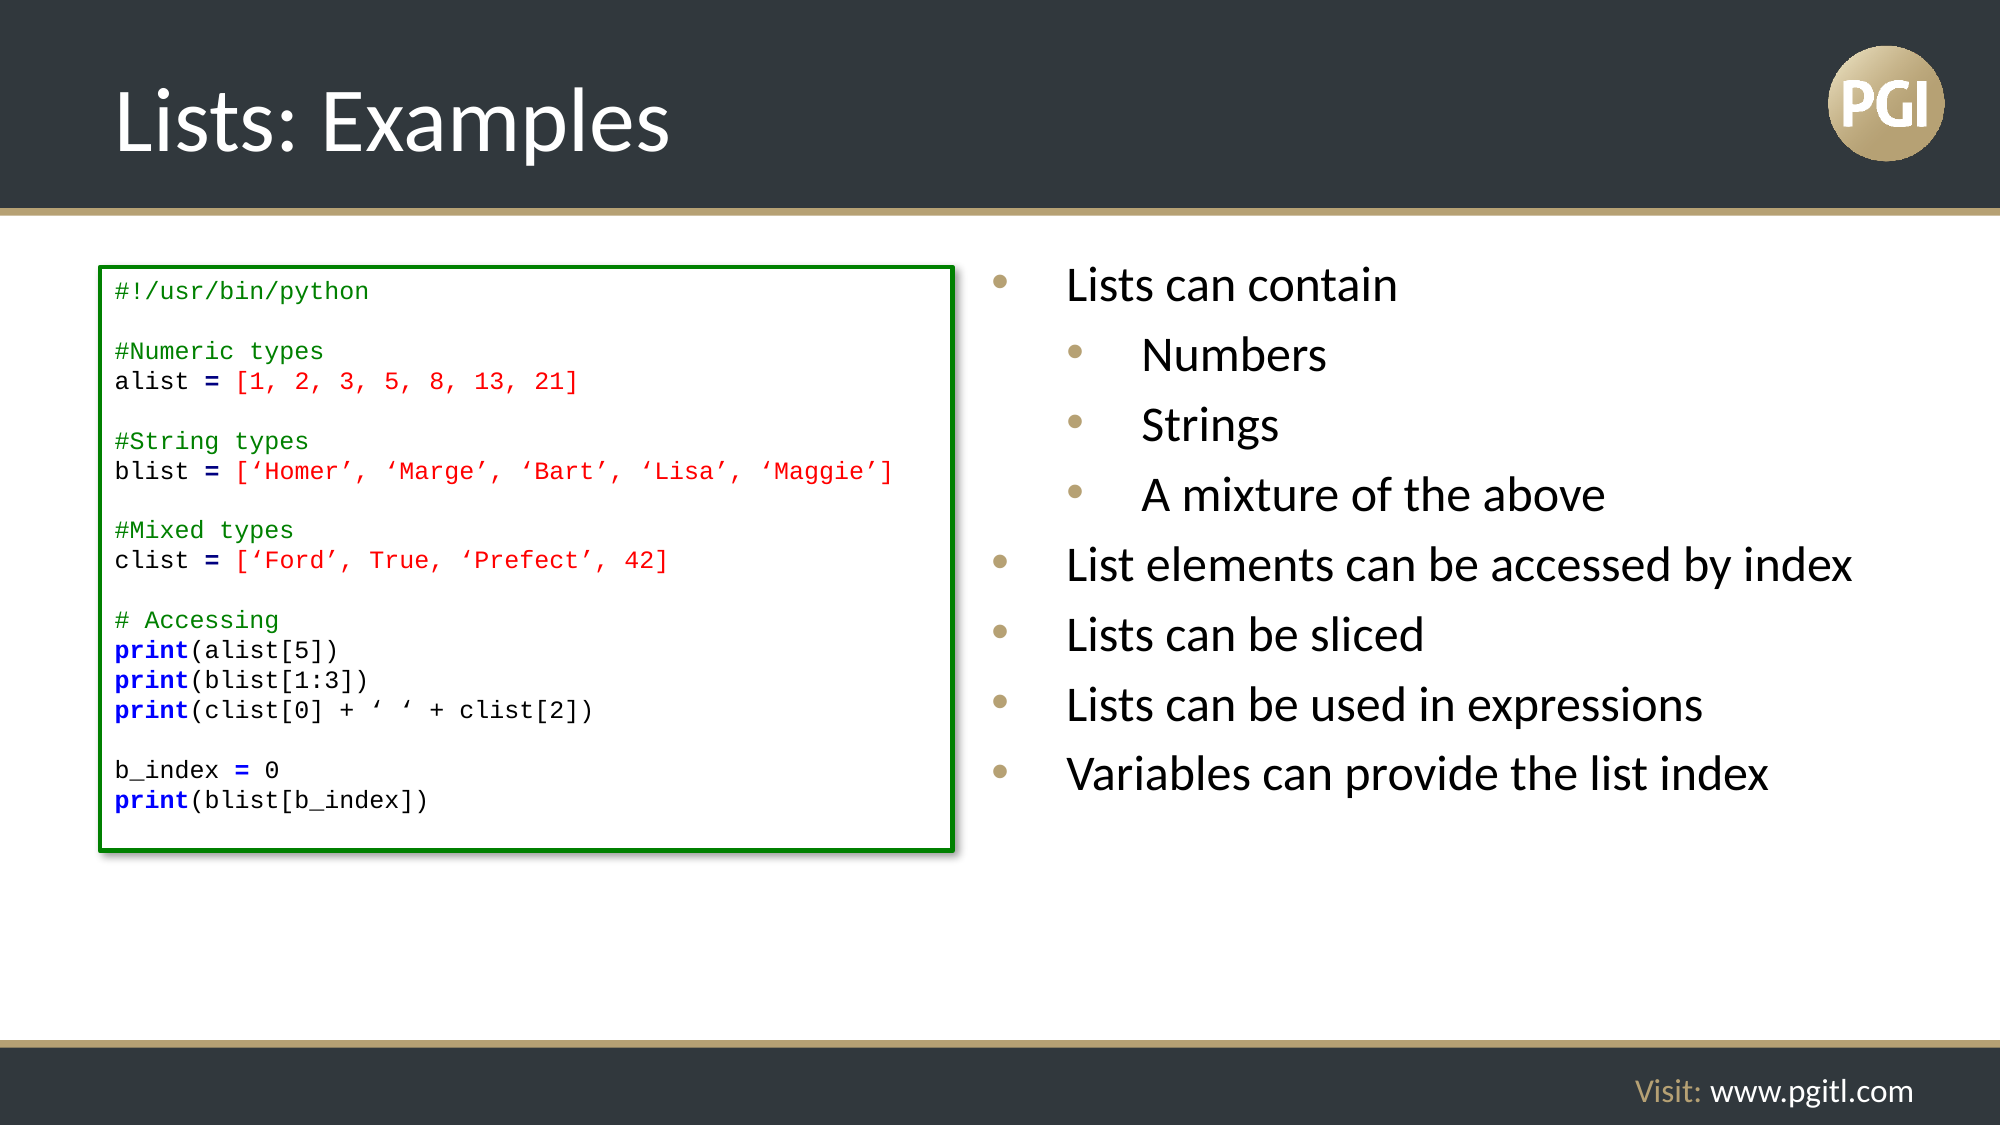

# Lists: Examples
Lists can contain
Numbers
Strings
A mixture of the above
List elements can be accessed by index
Lists can be sliced
Lists can be used in expressions
Variables can provide the list index

#!/usr/bin/python

#Numeric types
alist = [1, 2, 3, 5, 8, 13, 21]

#String types
blist = [‘Homer’, ‘Marge’, ‘Bart’, ‘Lisa’, ‘Maggie’]

#Mixed types
clist = [‘Ford’, True, ‘Prefect’, 42]

# Accessing
print(alist[5])
print(blist[1:3])
print(clist[0] + ‘ ‘ + clist[2])

b_index = 0
print(blist[b_index])